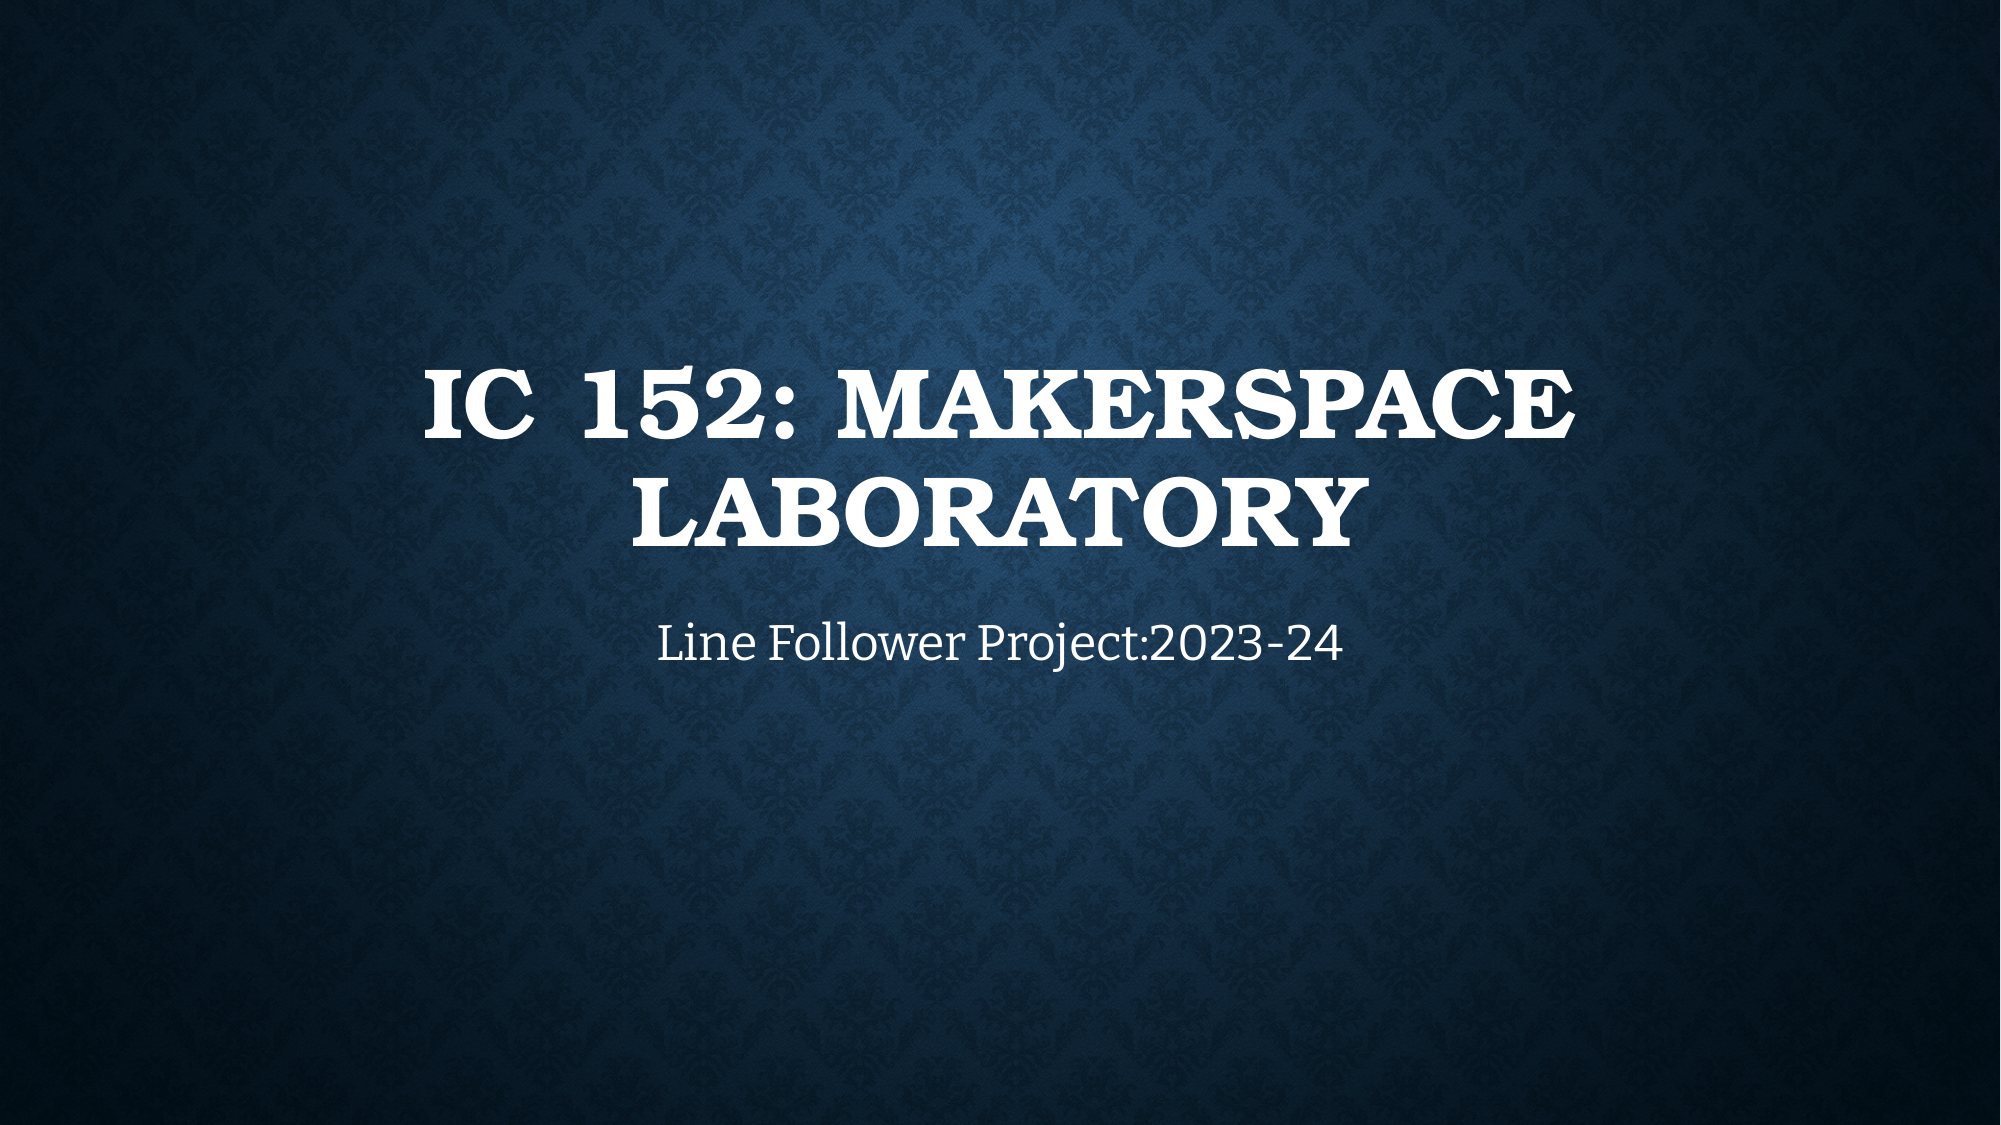

# IC 152: Makerspace Laboratory
Line Follower Project:2023-24